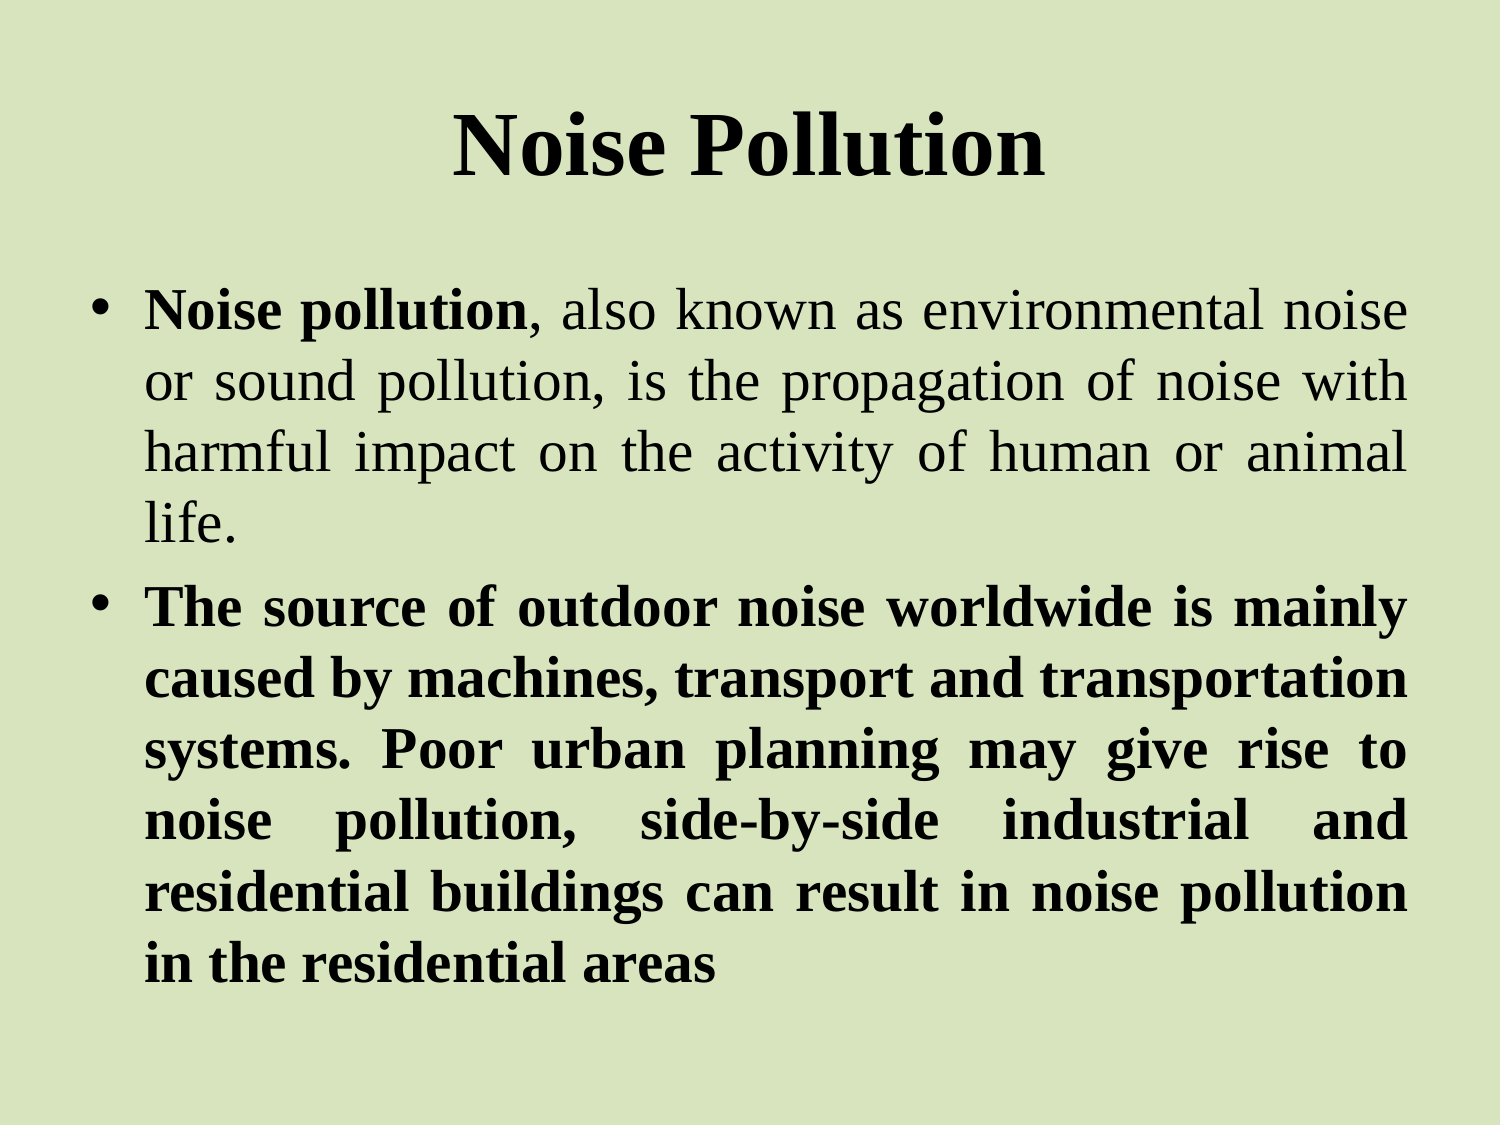

# Noise Pollution
Noise pollution, also known as environmental noise or sound pollution, is the propagation of noise with harmful impact on the activity of human or animal life.
The source of outdoor noise worldwide is mainly caused by machines, transport and transportation systems. Poor urban planning may give rise to noise pollution, side-by-side industrial and residential buildings can result in noise pollution in the residential areas